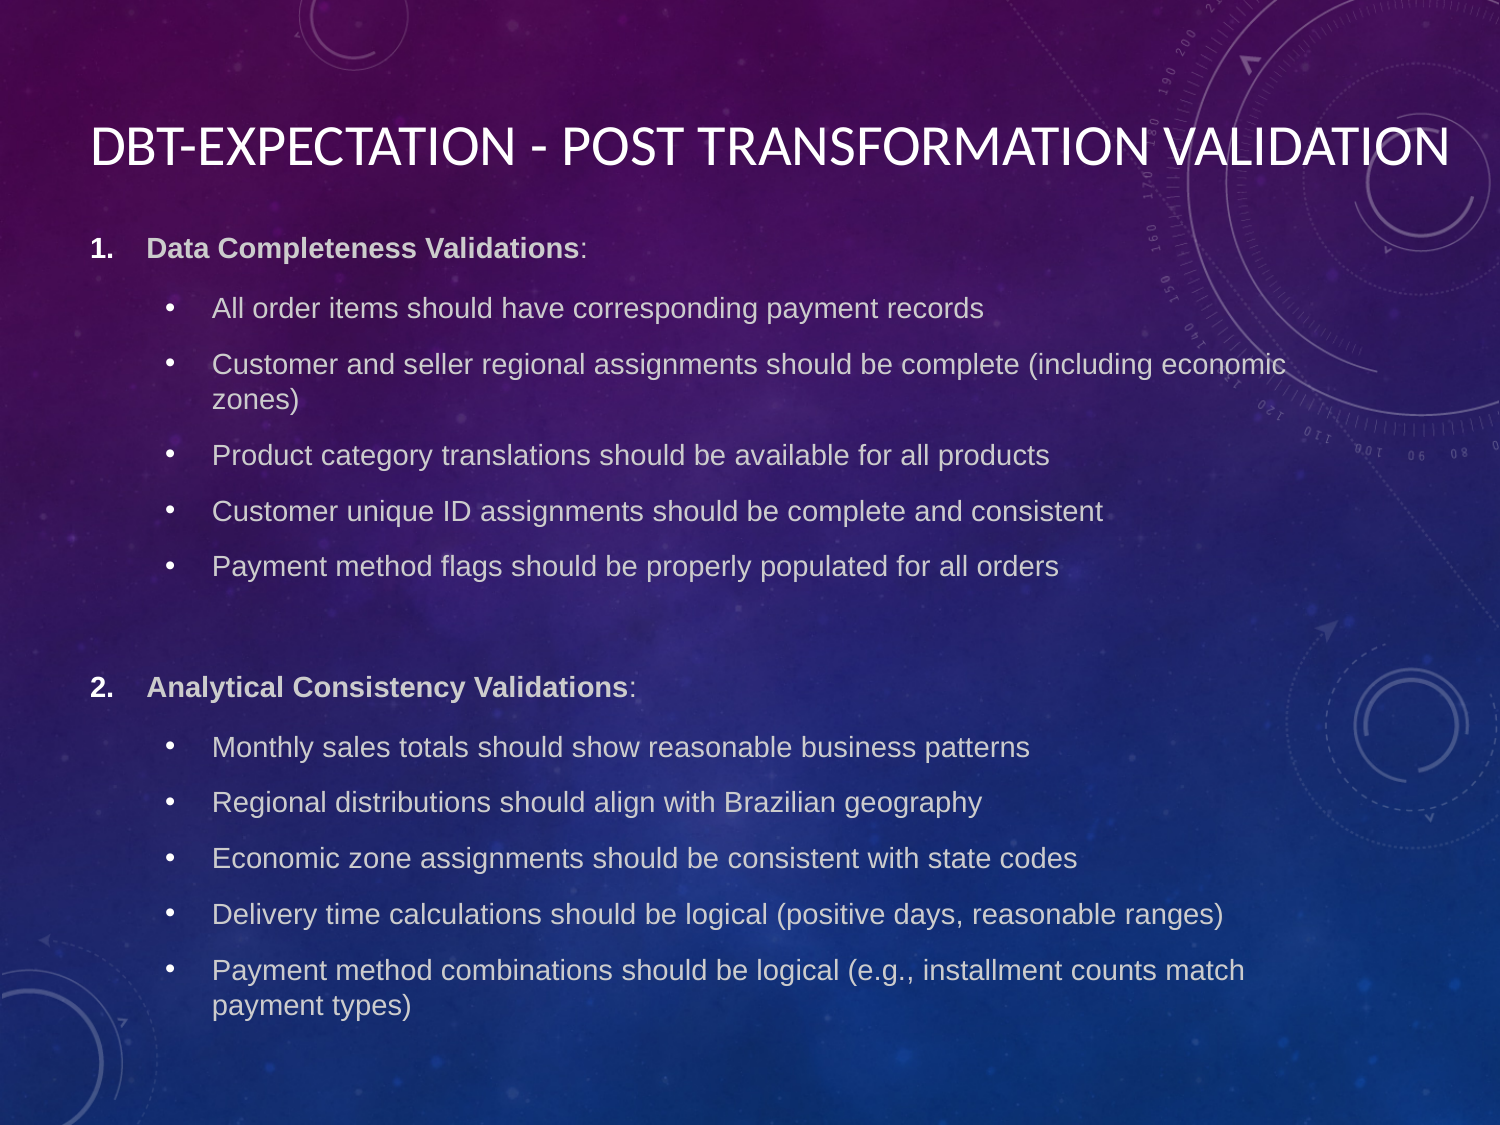

# DBT-Expectation - Post Transformation validation
Data Completeness Validations:
All order items should have corresponding payment records
Customer and seller regional assignments should be complete (including economic zones)
Product category translations should be available for all products
Customer unique ID assignments should be complete and consistent
Payment method flags should be properly populated for all orders

Analytical Consistency Validations:
Monthly sales totals should show reasonable business patterns
Regional distributions should align with Brazilian geography
Economic zone assignments should be consistent with state codes
Delivery time calculations should be logical (positive days, reasonable ranges)
Payment method combinations should be logical (e.g., installment counts match payment types)